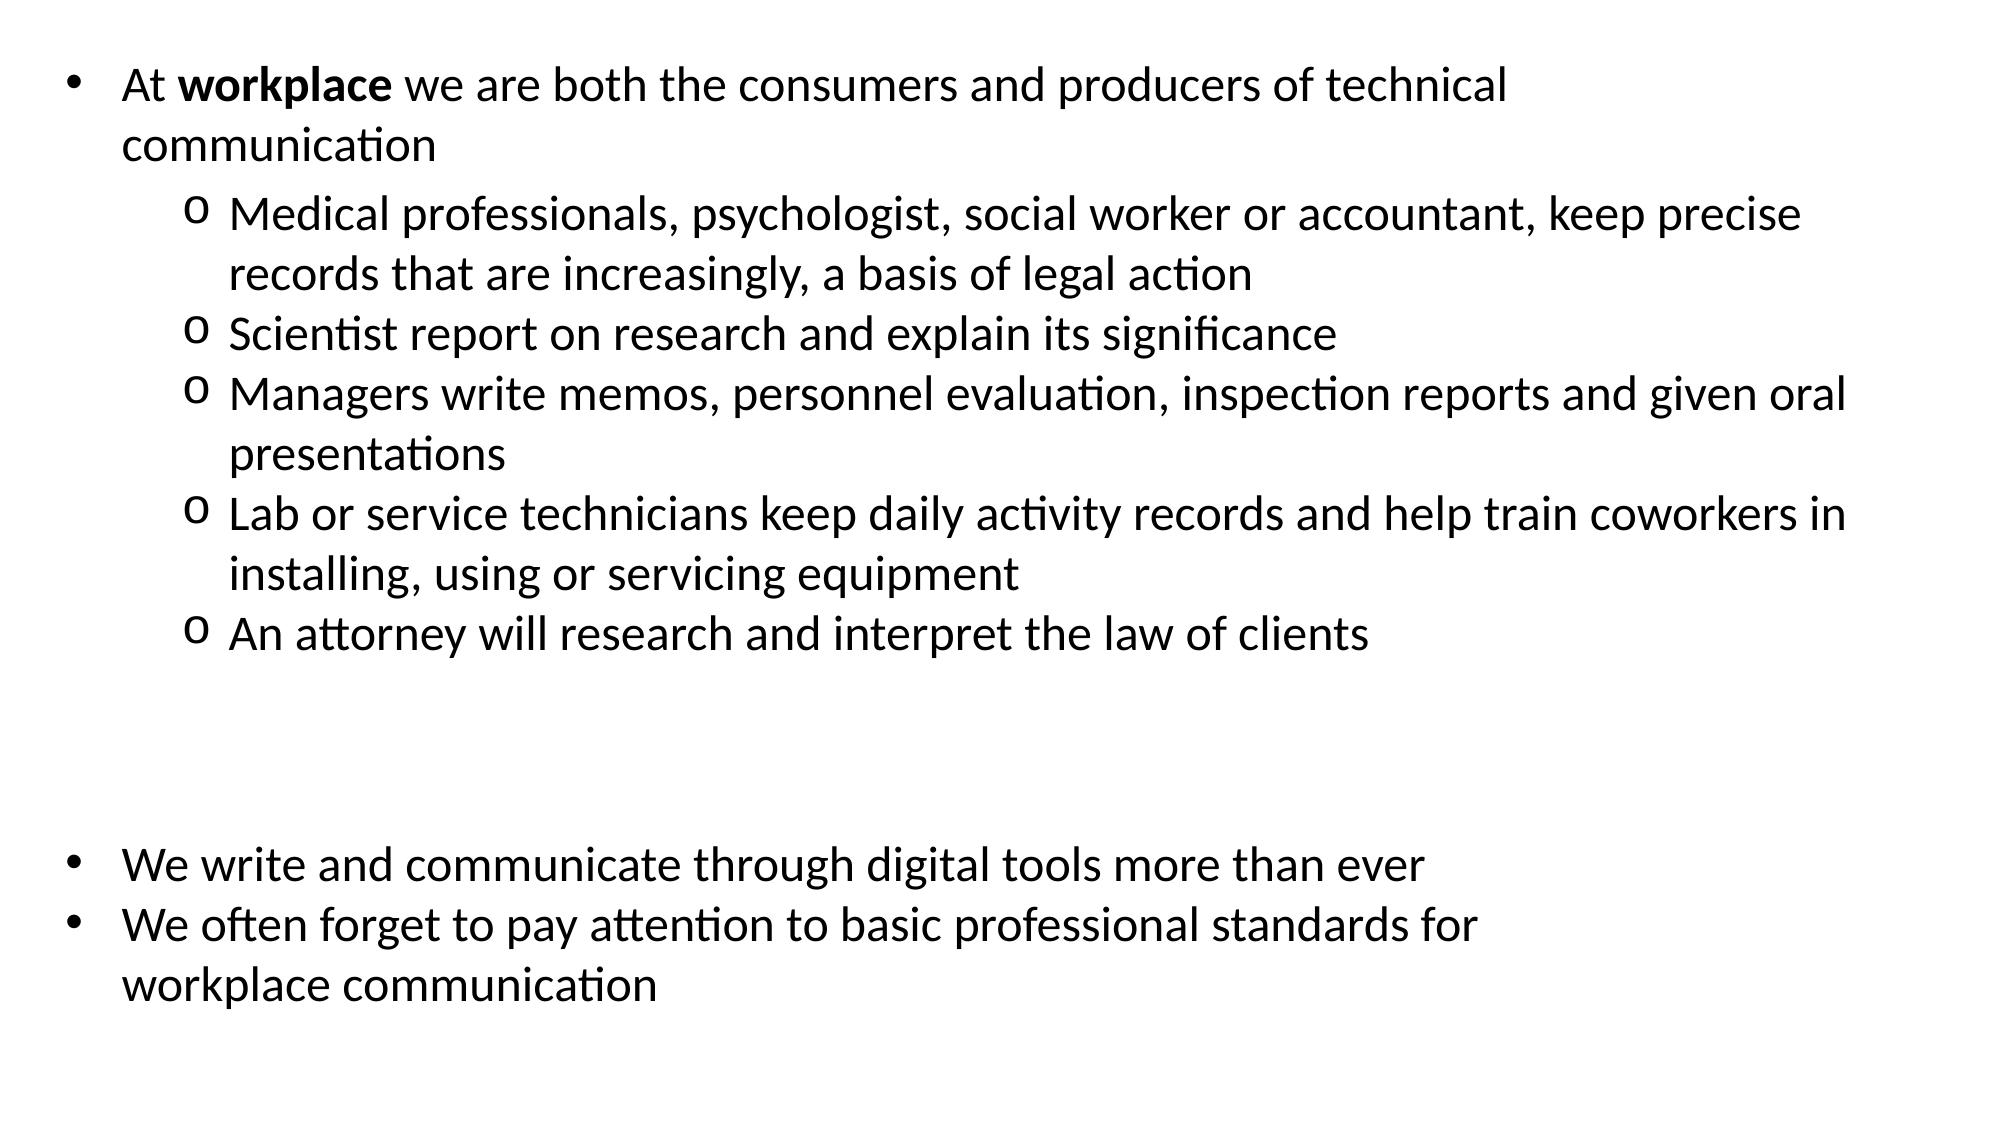

At workplace we are both the consumers and producers of technical communication

We write and communicate through digital tools more than ever
We often forget to pay attention to basic professional standards for workplace communication
Medical professionals, psychologist, social worker or accountant, keep precise records that are increasingly, a basis of legal action
Scientist report on research and explain its significance
Managers write memos, personnel evaluation, inspection reports and given oral presentations
Lab or service technicians keep daily activity records and help train coworkers in installing, using or servicing equipment
An attorney will research and interpret the law of clients